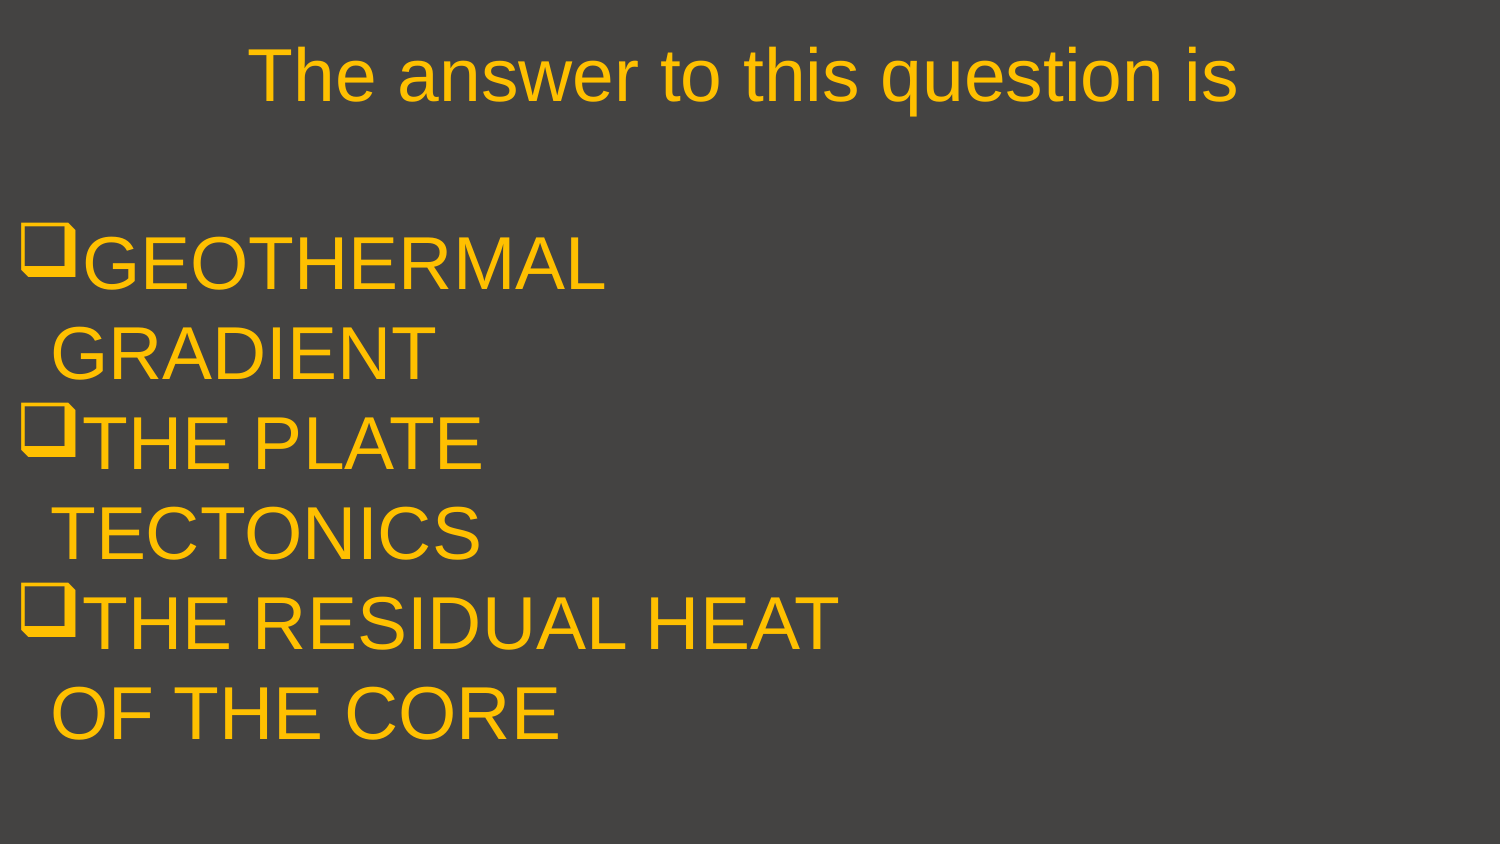

# The answer to this question is
GEOTHERMAL GRADIENT
THE PLATE TECTONICS
THE RESIDUAL HEAT OF THE CORE